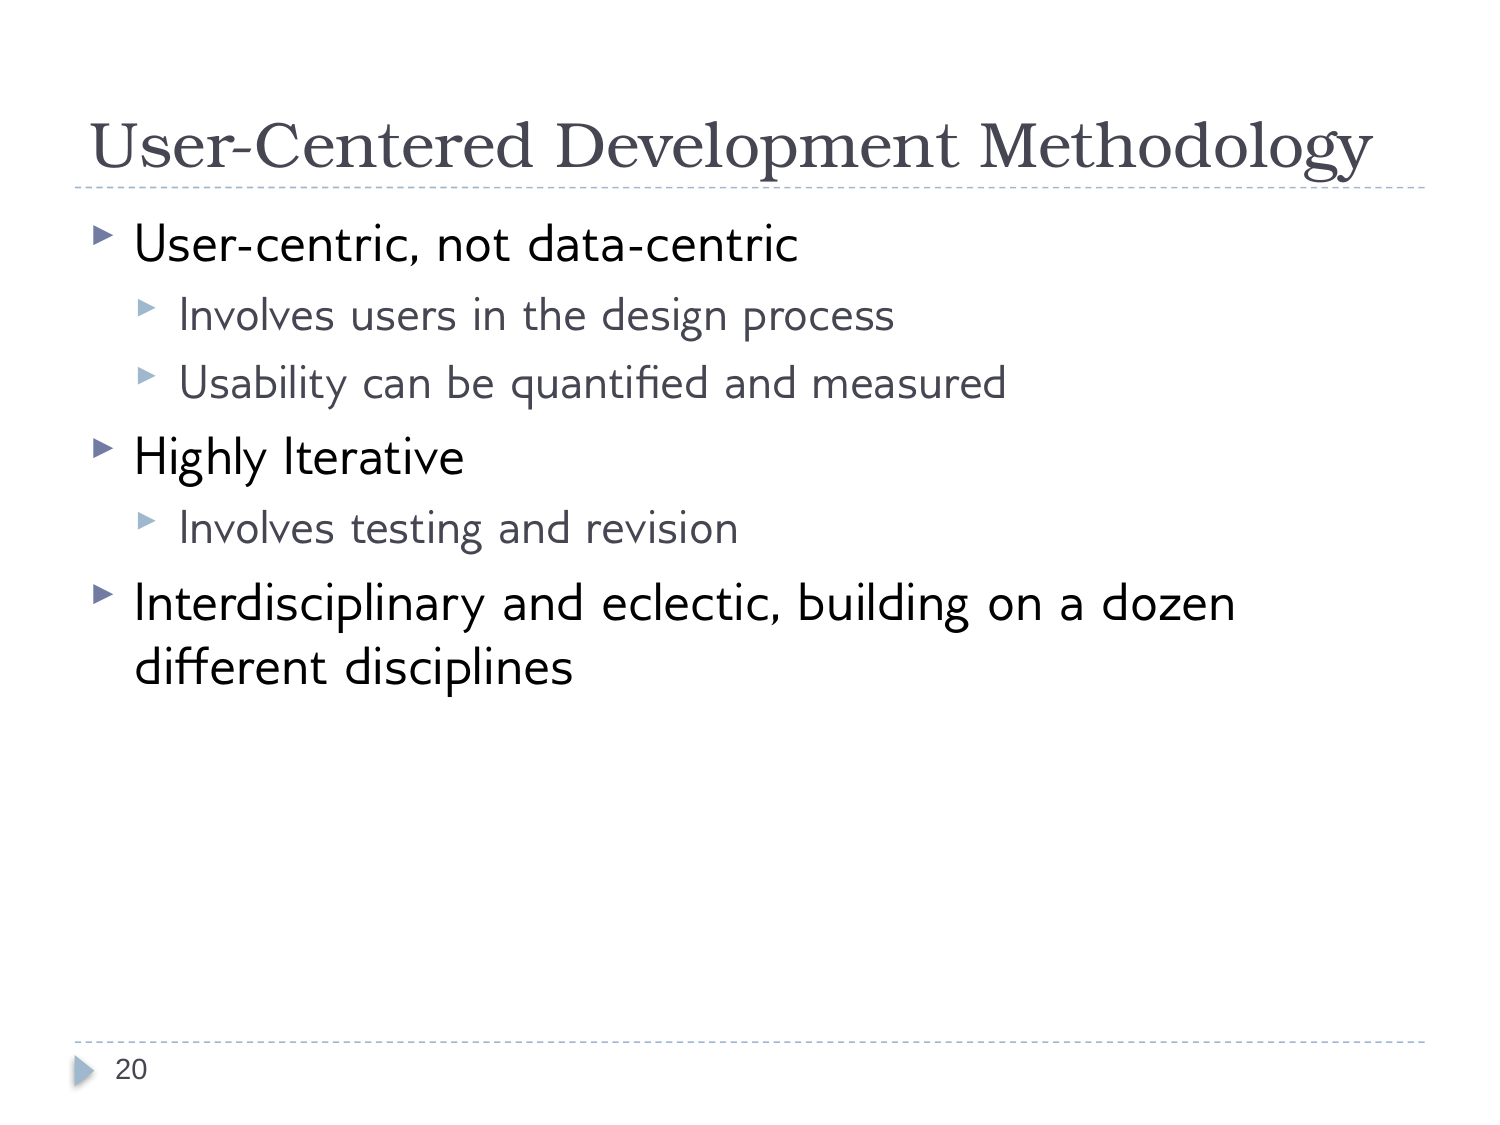

# User-Centered Development Methodology
User-centric, not data-centric
Involves users in the design process
Usability can be quantified and measured
Highly Iterative
Involves testing and revision
Interdisciplinary and eclectic, building on a dozen different disciplines

20